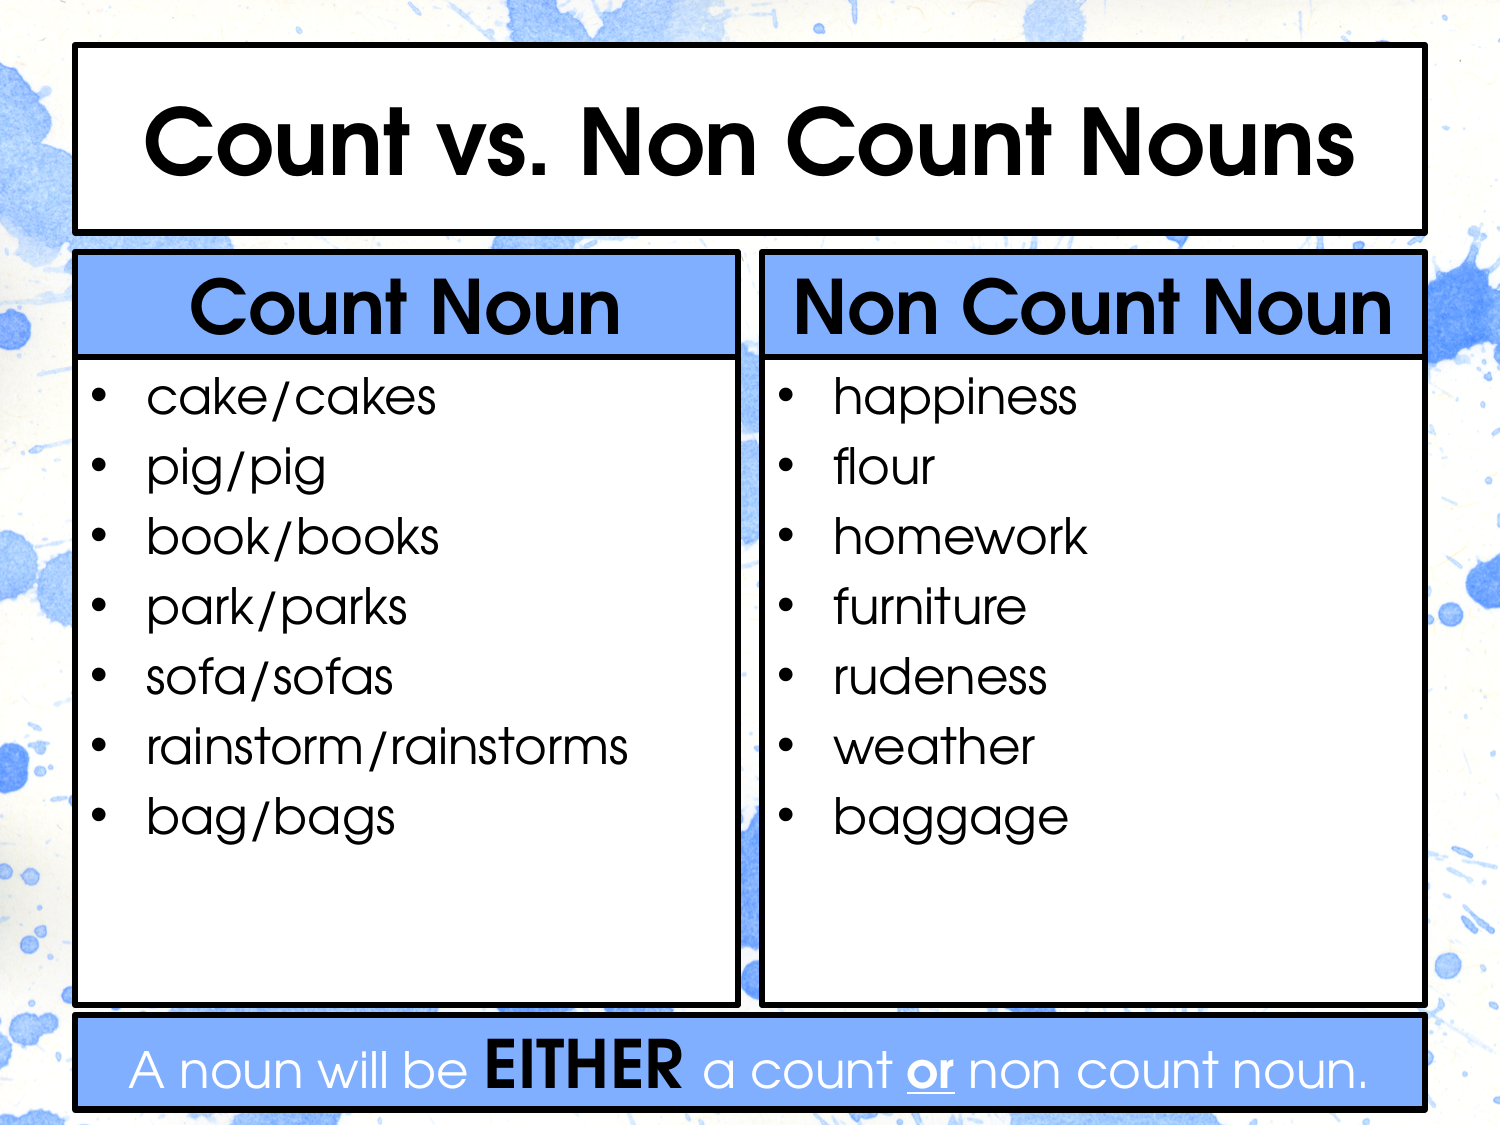

# Count vs. Non Count Nouns
Count Noun
Non Count Noun
cake/cakes
pig/pig
book/books
park/parks
sofa/sofas
rainstorm/rainstorms
bag/bags
happiness
flour
homework
furniture
rudeness
weather
baggage
A noun will be EITHER a count or non count noun.